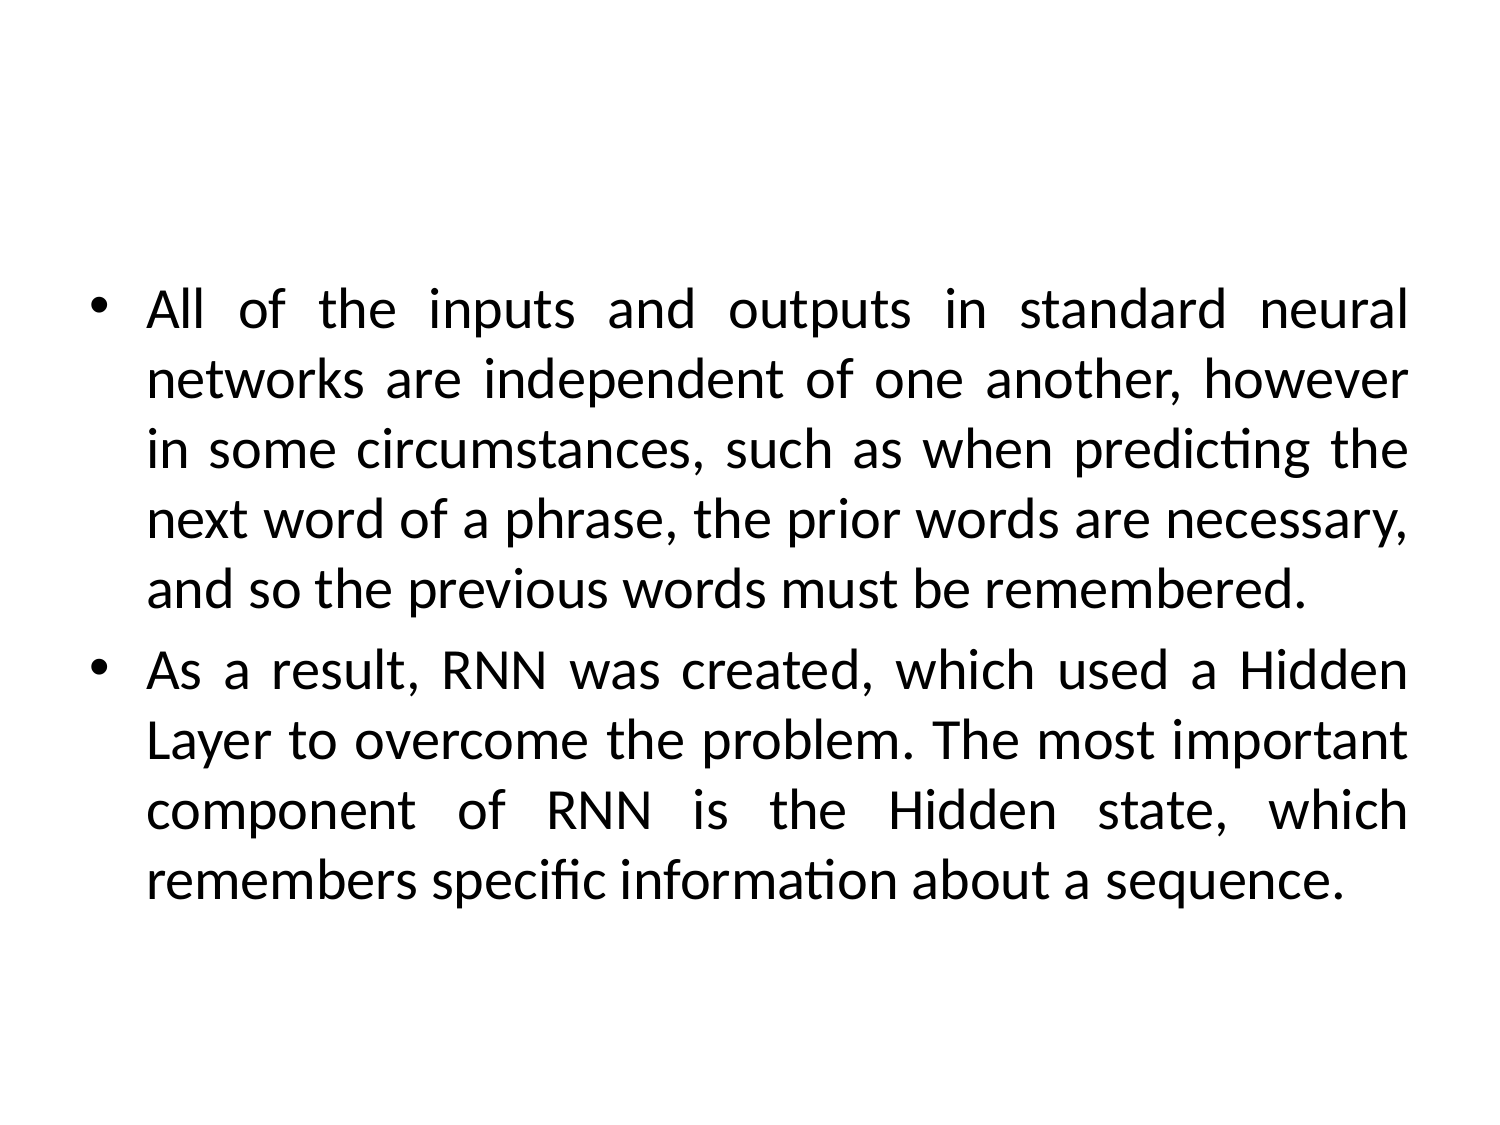

#
All of the inputs and outputs in standard neural networks are independent of one another, however in some circumstances, such as when predicting the next word of a phrase, the prior words are necessary, and so the previous words must be remembered.
As a result, RNN was created, which used a Hidden Layer to overcome the problem. The most important component of RNN is the Hidden state, which remembers specific information about a sequence.